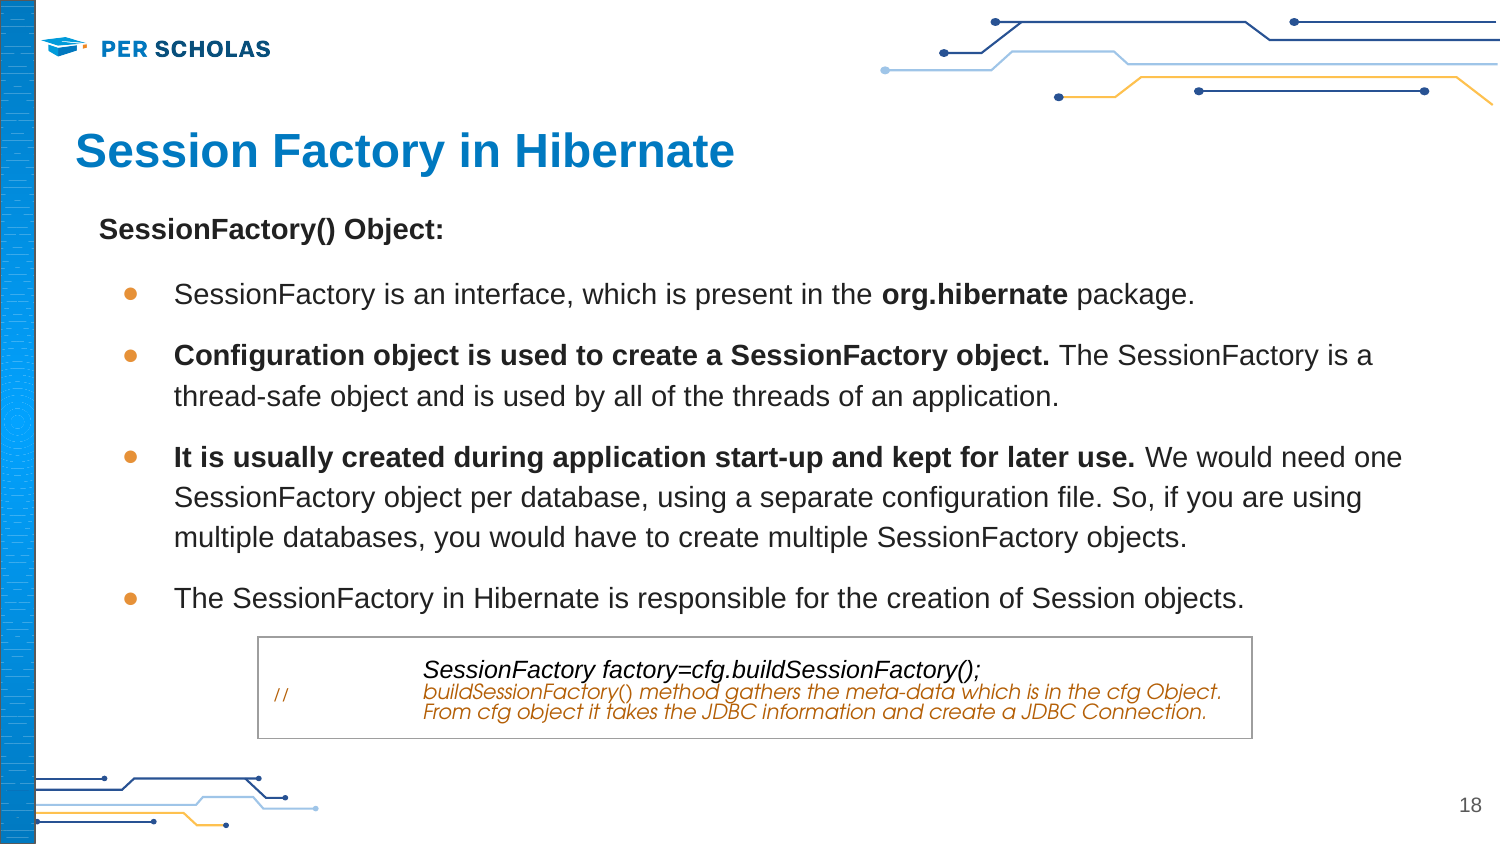

# Session Factory in Hibernate
SessionFactory() Object:
SessionFactory is an interface, which is present in the org.hibernate package.
Configuration object is used to create a SessionFactory object. The SessionFactory is a thread-safe object and is used by all of the threads of an application.
It is usually created during application start-up and kept for later use. We would need one SessionFactory object per database, using a separate configuration file. So, if you are using multiple databases, you would have to create multiple SessionFactory objects.
The SessionFactory in Hibernate is responsible for the creation of Session objects.

| SessionFactory factory=cfg.buildSessionFactory(); // buildSessionFactory() method gathers the meta-data which is in the cfg Object. From cfg object it takes the JDBC information and create a JDBC Connection. |
| --- |